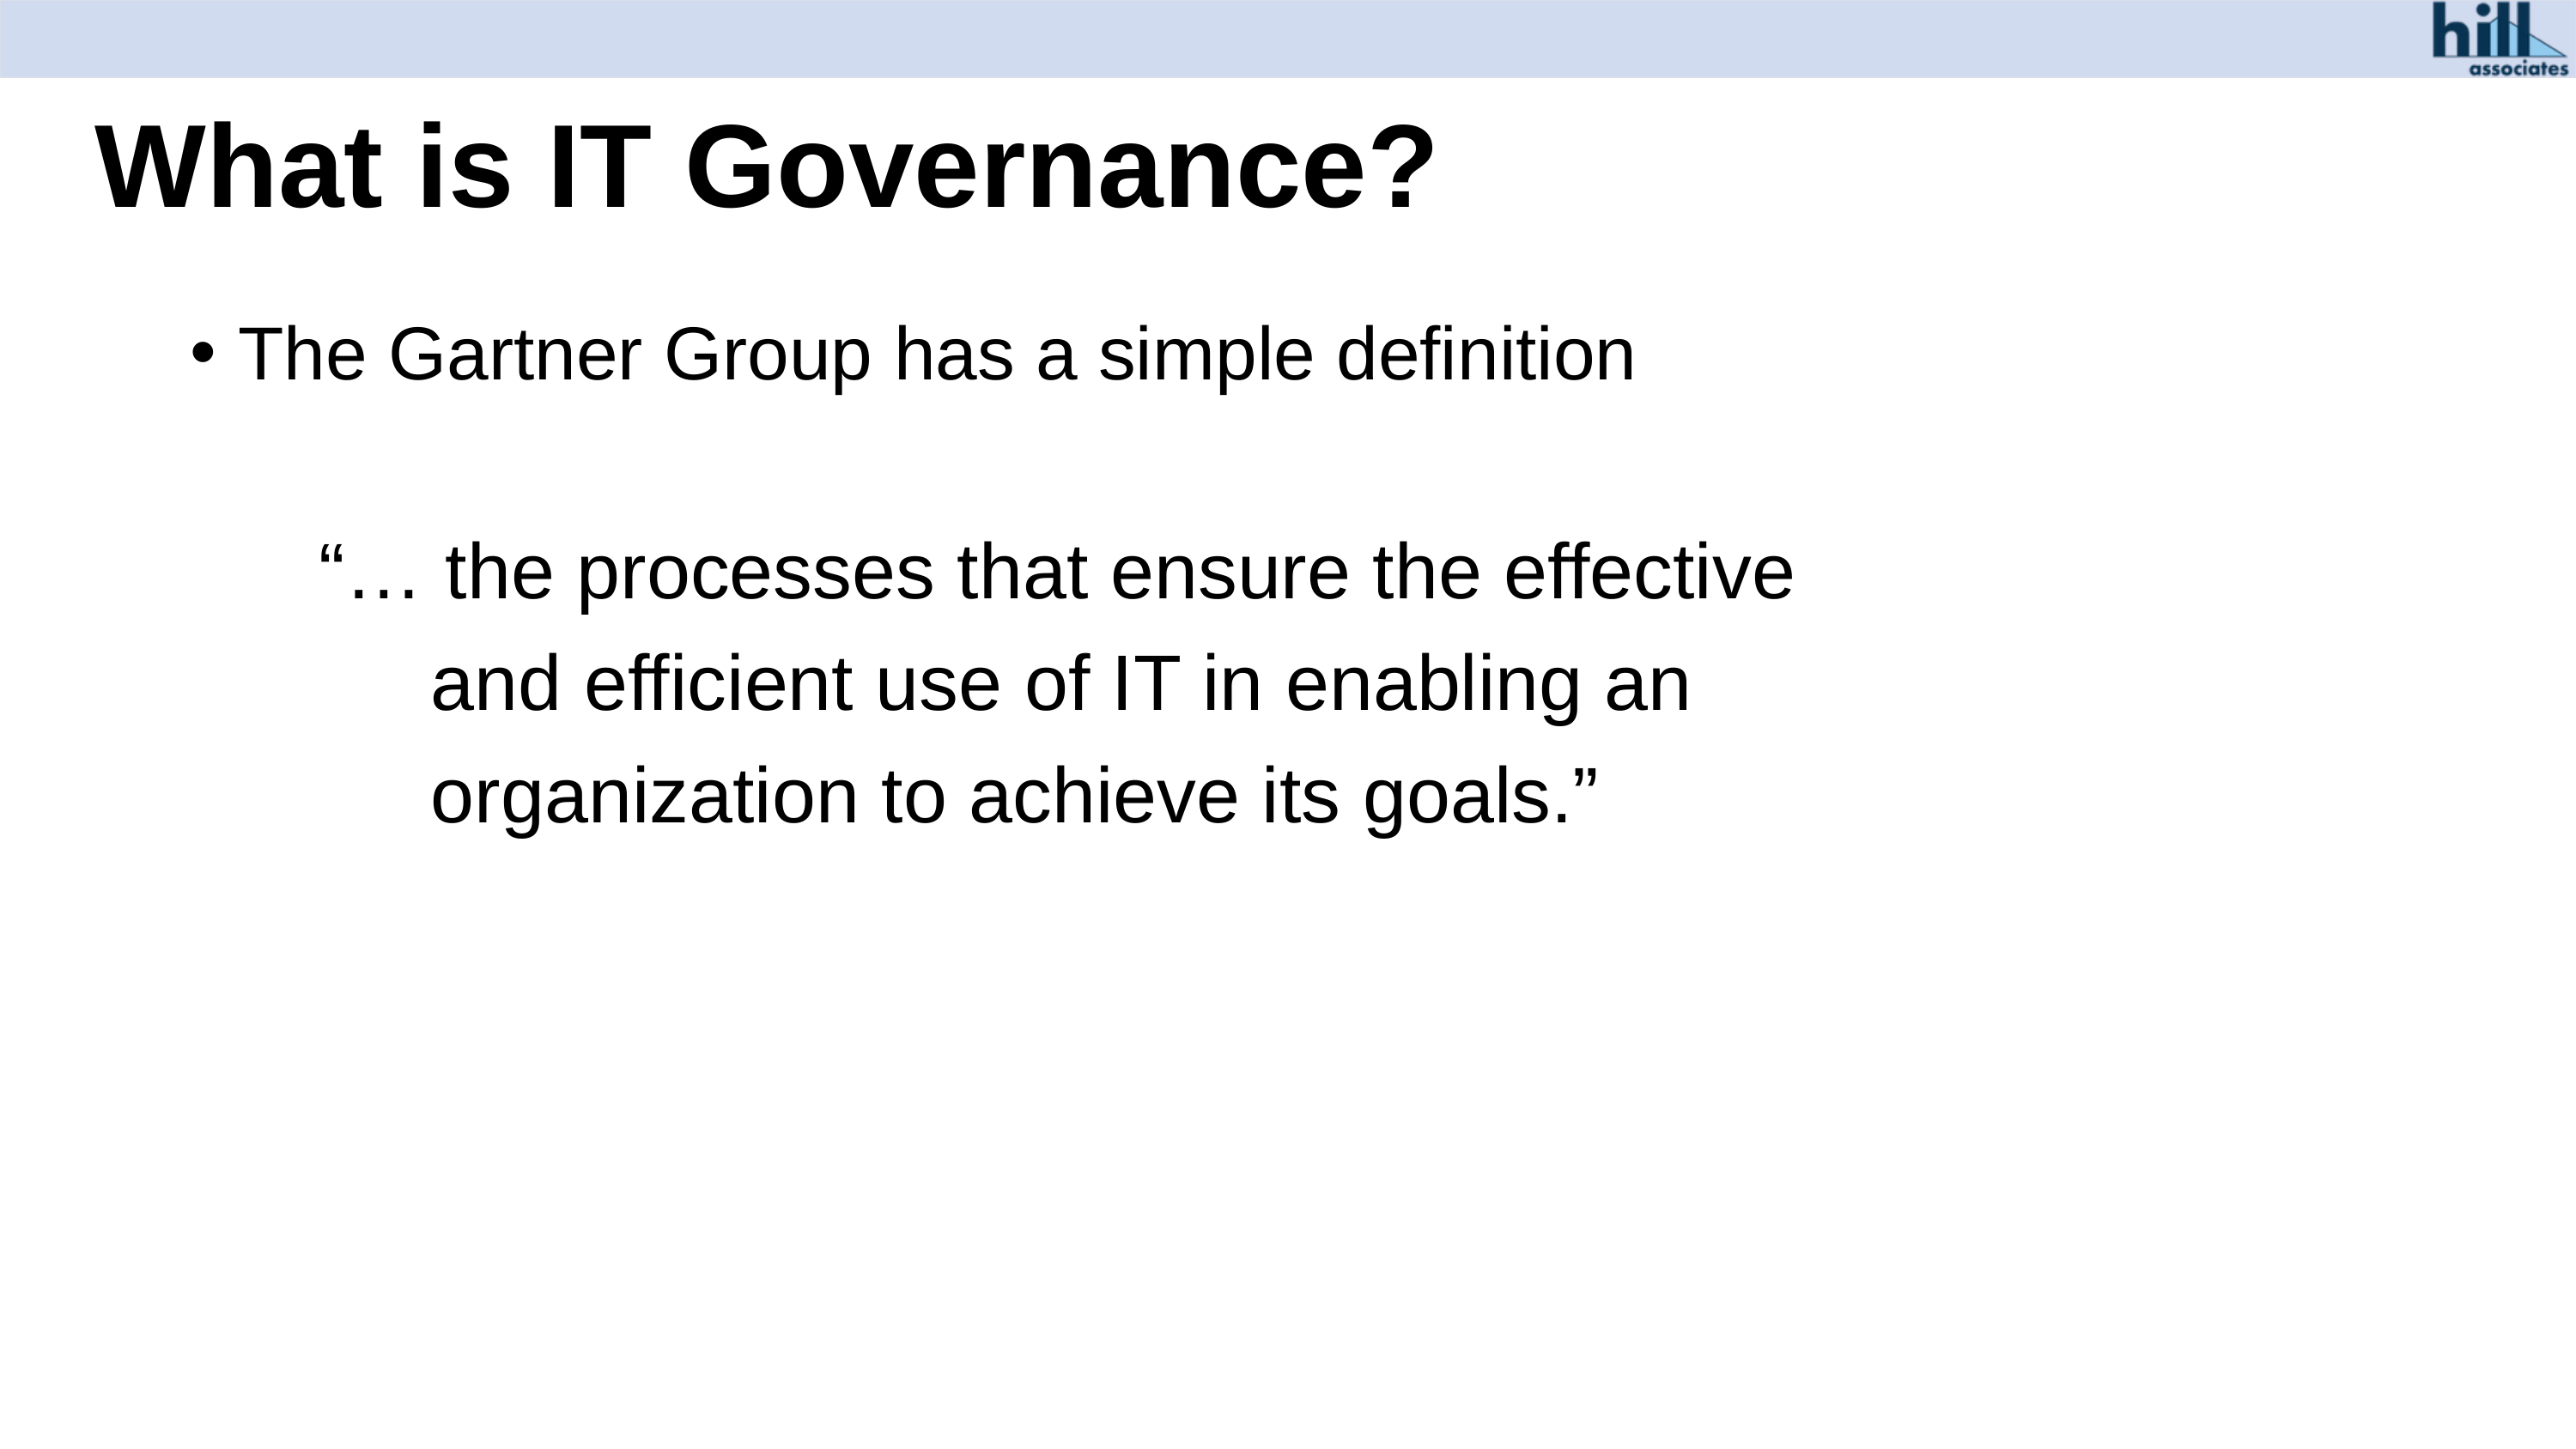

# What is IT Governance?
The Gartner Group has a simple definition

	“… the processes that ensure the effective
           and efficient use of IT in enabling an
           organization to achieve its goals.”